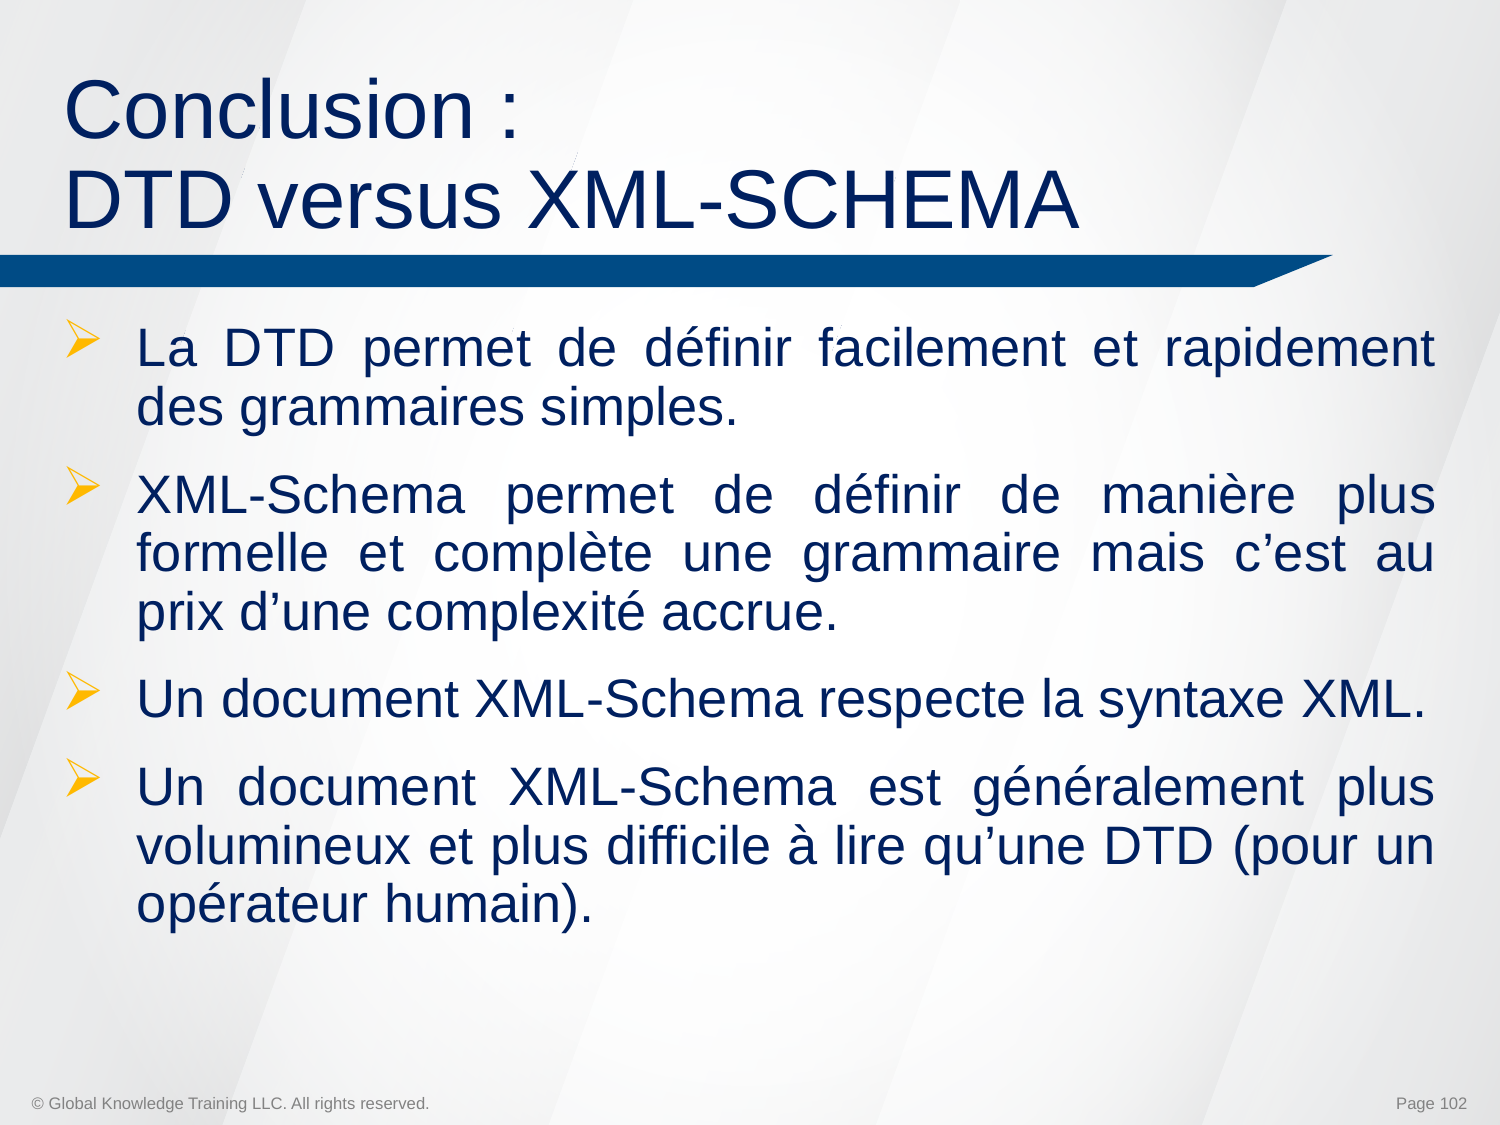

# Conclusion : DTD versus XML-SCHEMA
La DTD permet de définir facilement et rapidement des grammaires simples.
XML-Schema permet de définir de manière plus formelle et complète une grammaire mais c’est au prix d’une complexité accrue.
Un document XML-Schema respecte la syntaxe XML.
Un document XML-Schema est généralement plus volumineux et plus difficile à lire qu’une DTD (pour un opérateur humain).